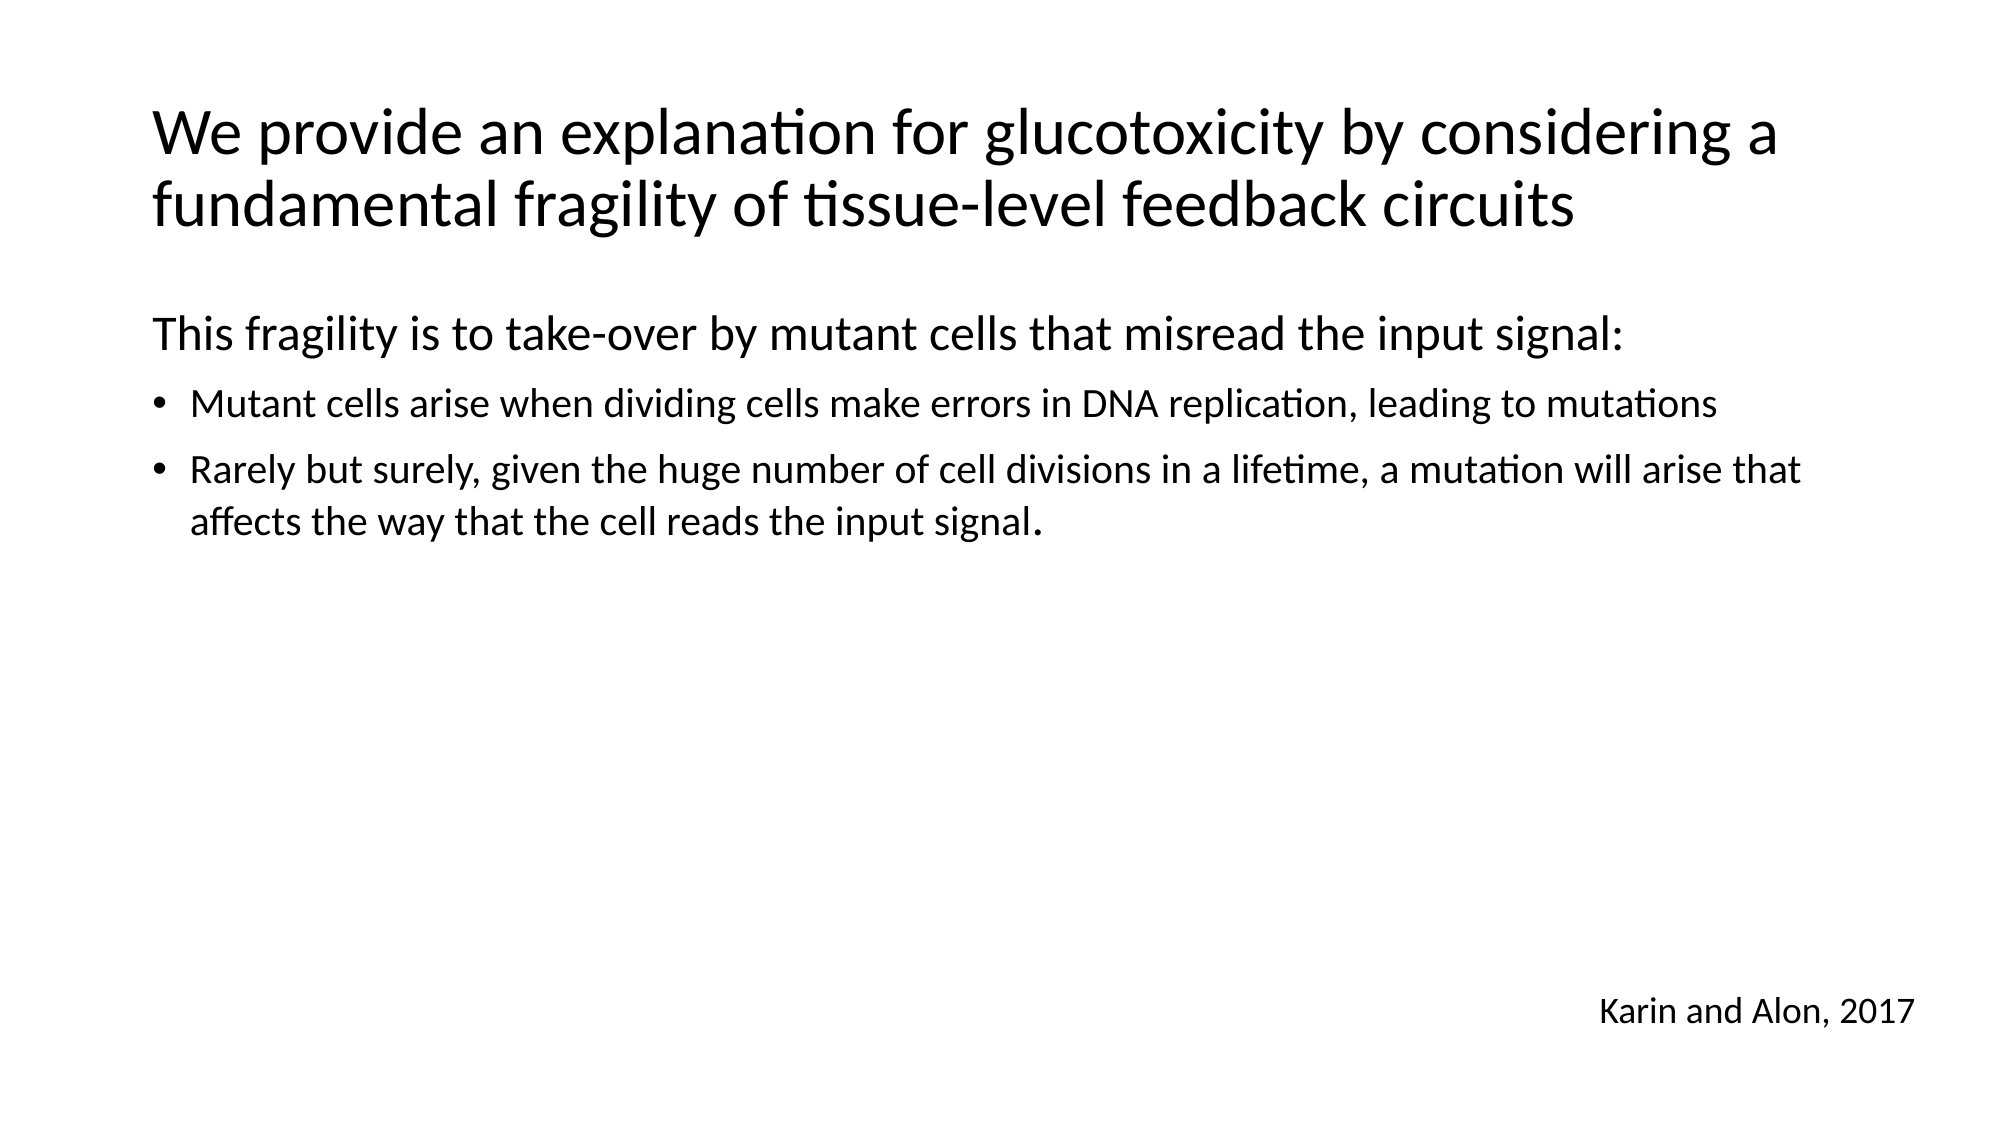

# We provide an explanation for glucotoxicity by considering a fundamental fragility of tissue-level feedback circuits
This fragility is to take-over by mutant cells that misread the input signal:
Mutant cells arise when dividing cells make errors in DNA replication, leading to mutations
Rarely but surely, given the huge number of cell divisions in a lifetime, a mutation will arise that affects the way that the cell reads the input signal.

Karin and Alon, 2017